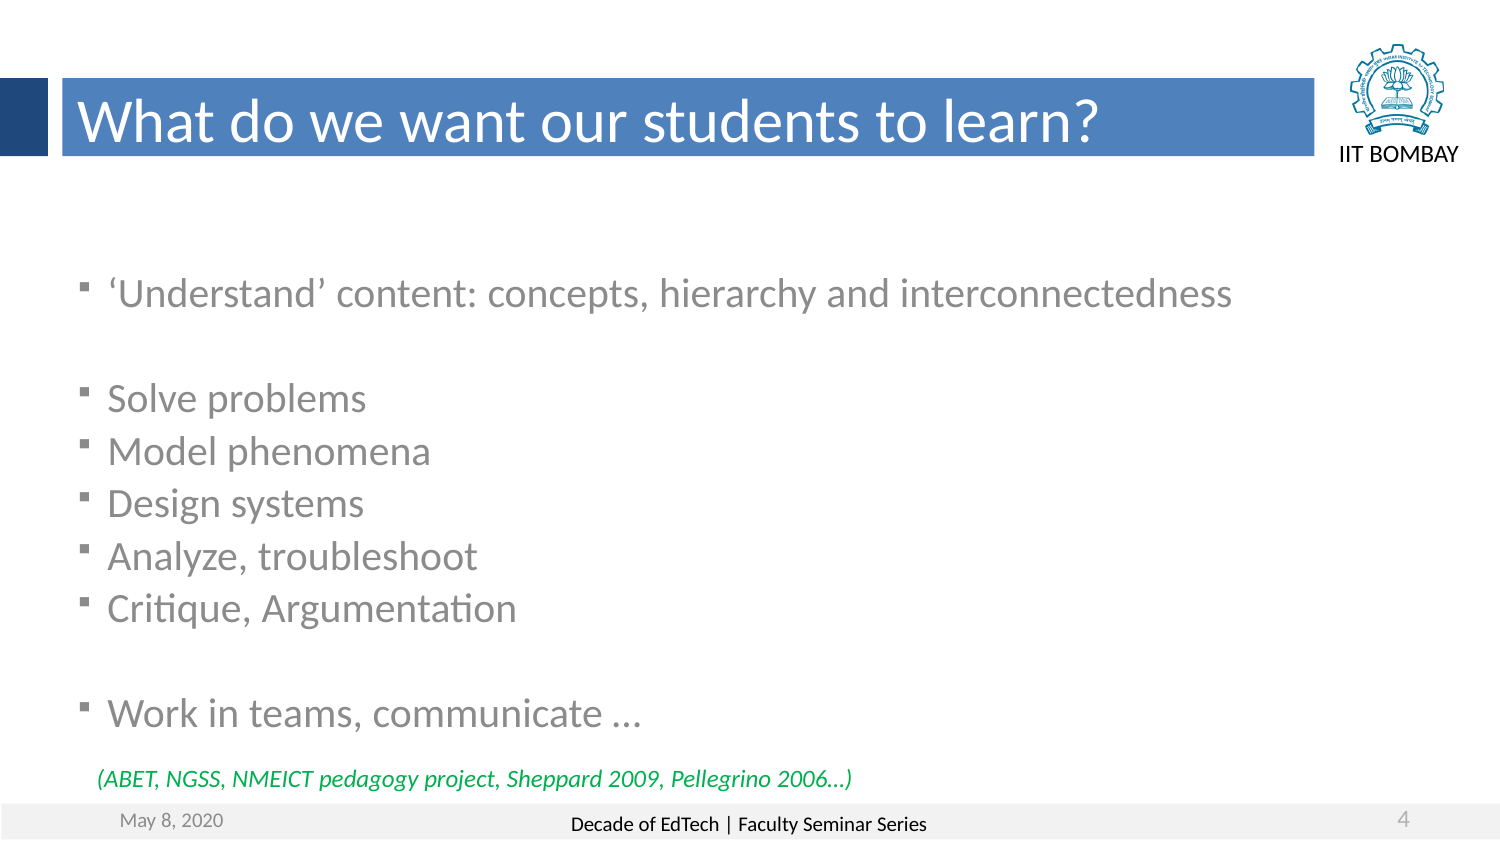

What do we want our students to learn?
‘Understand’ content: concepts, hierarchy and interconnectedness

Solve problems
Model phenomena
Design systems
Analyze, troubleshoot
Critique, Argumentation

Work in teams, communicate …
(ABET, NGSS, NMEICT pedagogy project, Sheppard 2009, Pellegrino 2006…)
May 8, 2020
4